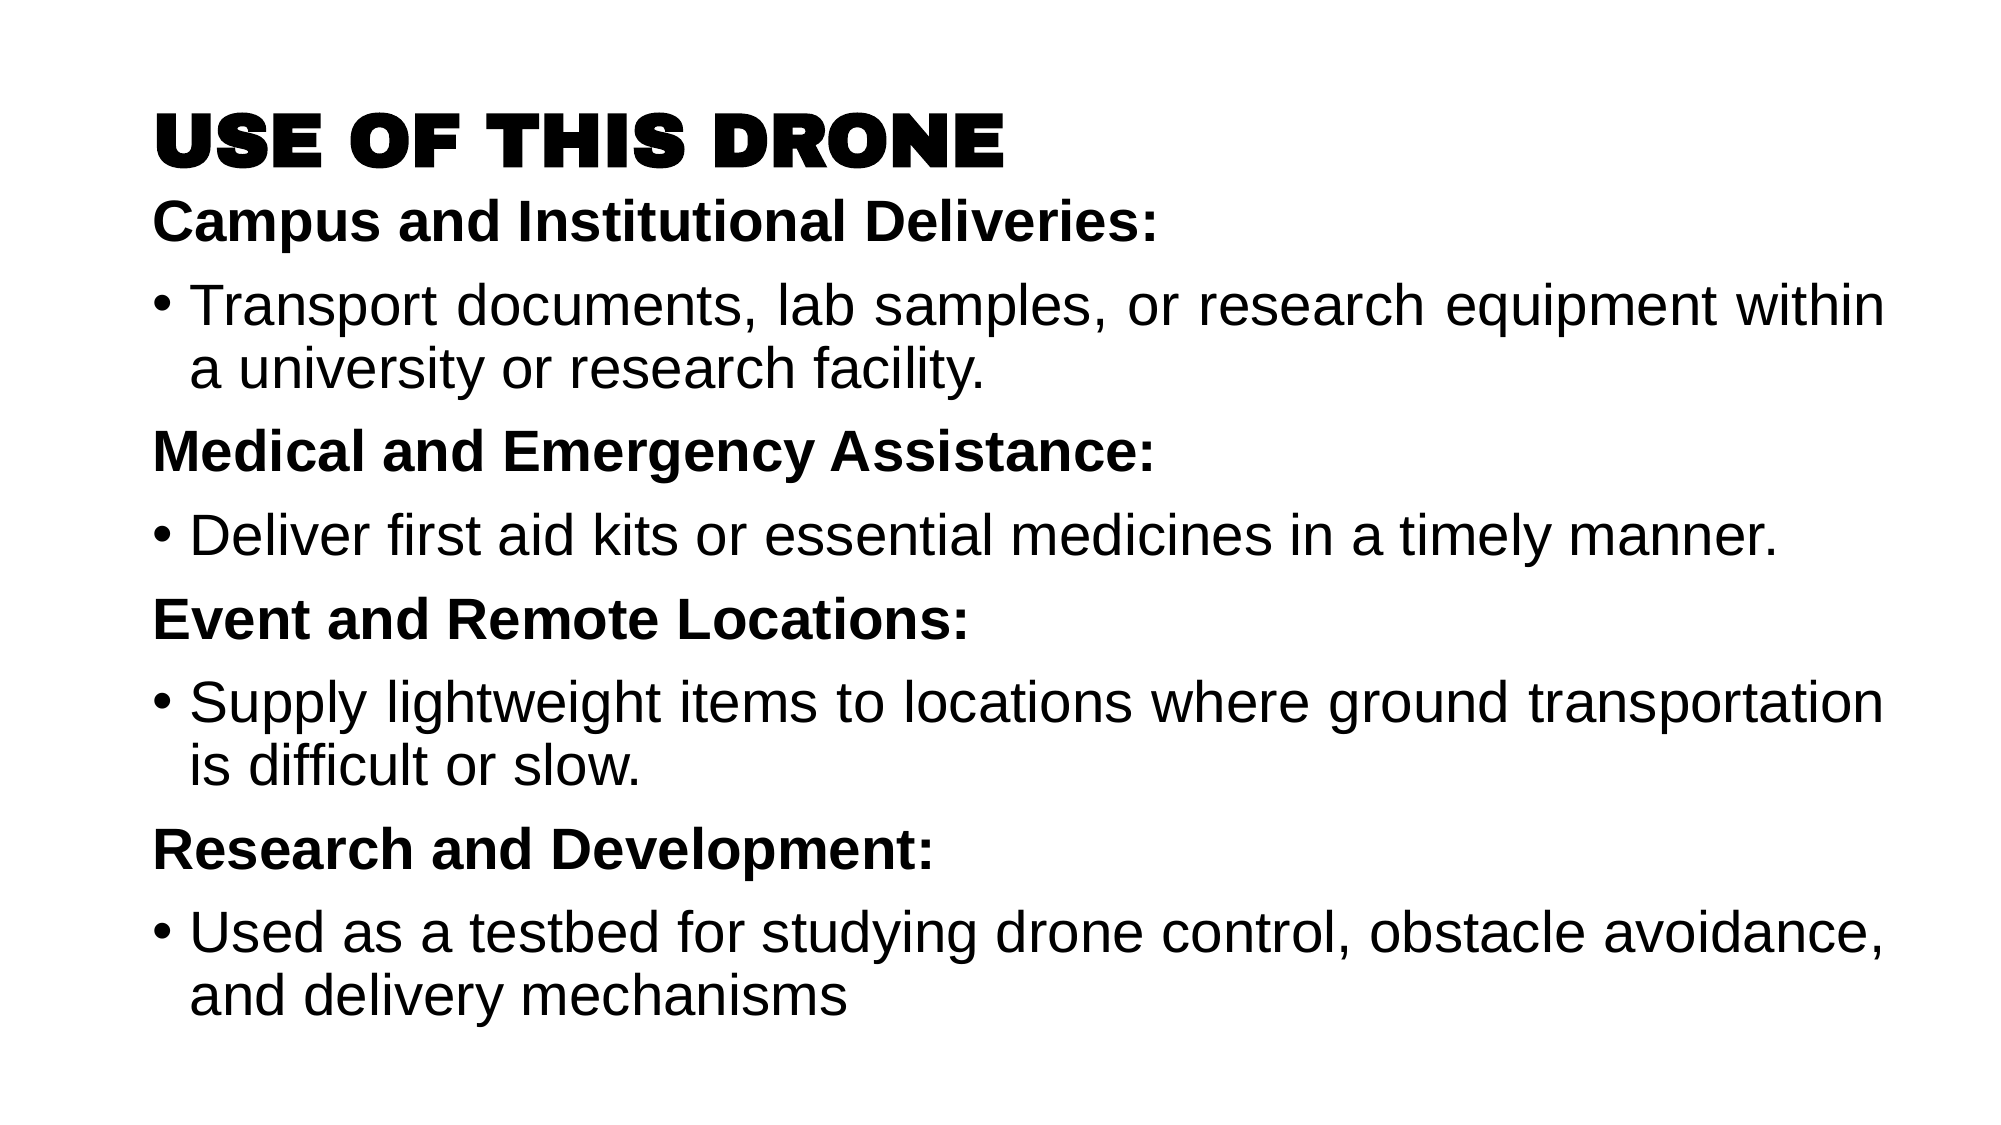

USE OF THIS DRONE
Campus and Institutional Deliveries:
Transport documents, lab samples, or research equipment within a university or research facility.
Medical and Emergency Assistance:
Deliver first aid kits or essential medicines in a timely manner.
Event and Remote Locations:
Supply lightweight items to locations where ground transportation is difficult or slow.
Research and Development:
Used as a testbed for studying drone control, obstacle avoidance, and delivery mechanisms